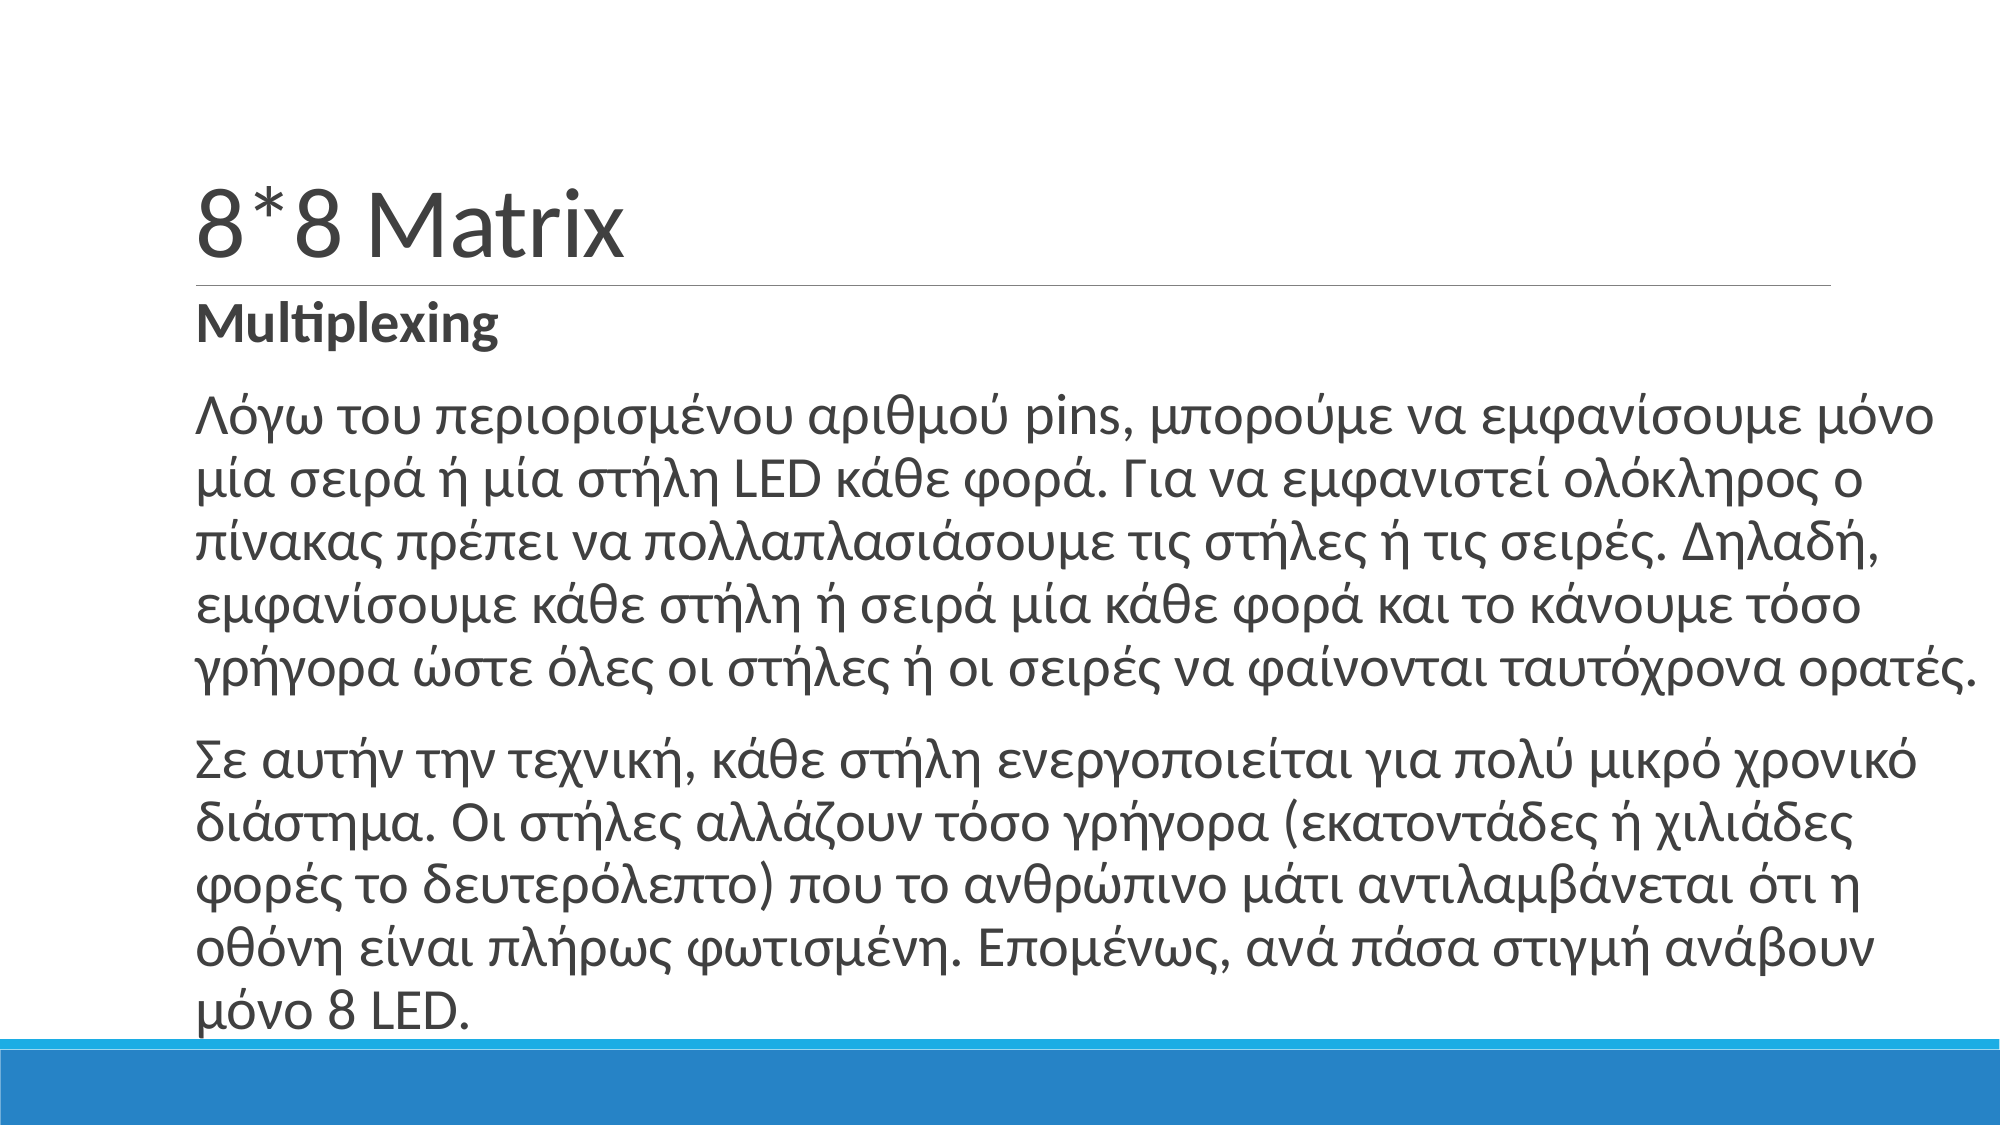

# 8*8 Matrix
Multiplexing
Λόγω του περιορισμένου αριθμού pins, μπορούμε να εμφανίσουμε μόνο μία σειρά ή μία στήλη LED κάθε φορά. Για να εμφανιστεί ολόκληρος ο πίνακας πρέπει να πολλαπλασιάσουμε τις στήλες ή τις σειρές. Δηλαδή, εμφανίσουμε κάθε στήλη ή σειρά μία κάθε φορά και το κάνουμε τόσο γρήγορα ώστε όλες οι στήλες ή οι σειρές να φαίνονται ταυτόχρονα ορατές.
Σε αυτήν την τεχνική, κάθε στήλη ενεργοποιείται για πολύ μικρό χρονικό διάστημα. Οι στήλες αλλάζουν τόσο γρήγορα (εκατοντάδες ή χιλιάδες φορές το δευτερόλεπτο) που το ανθρώπινο μάτι αντιλαμβάνεται ότι η οθόνη είναι πλήρως φωτισμένη. Επομένως, ανά πάσα στιγμή ανάβουν μόνο 8 LED.